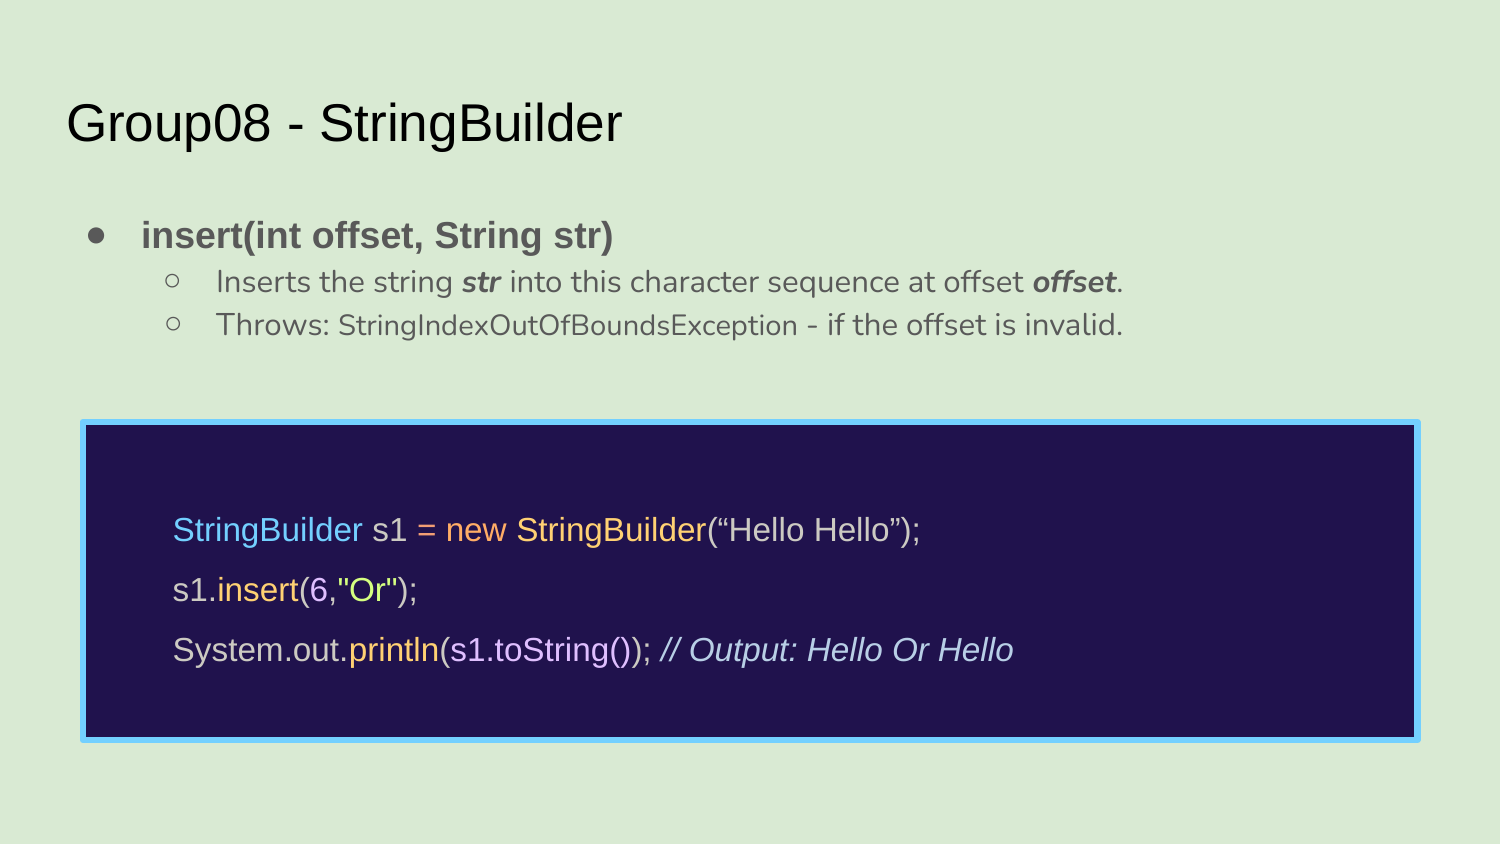

# Group08 - StringBuilder
insert(int offset, String str)
Inserts the string str into this character sequence at offset offset.
Throws: StringIndexOutOfBoundsException - if the offset is invalid.

StringBuilder s1 = new StringBuilder(“Hello Hello”);
s1.insert(6,"Or");
System.out.println(s1.toString()); // Output: Hello Or Hello